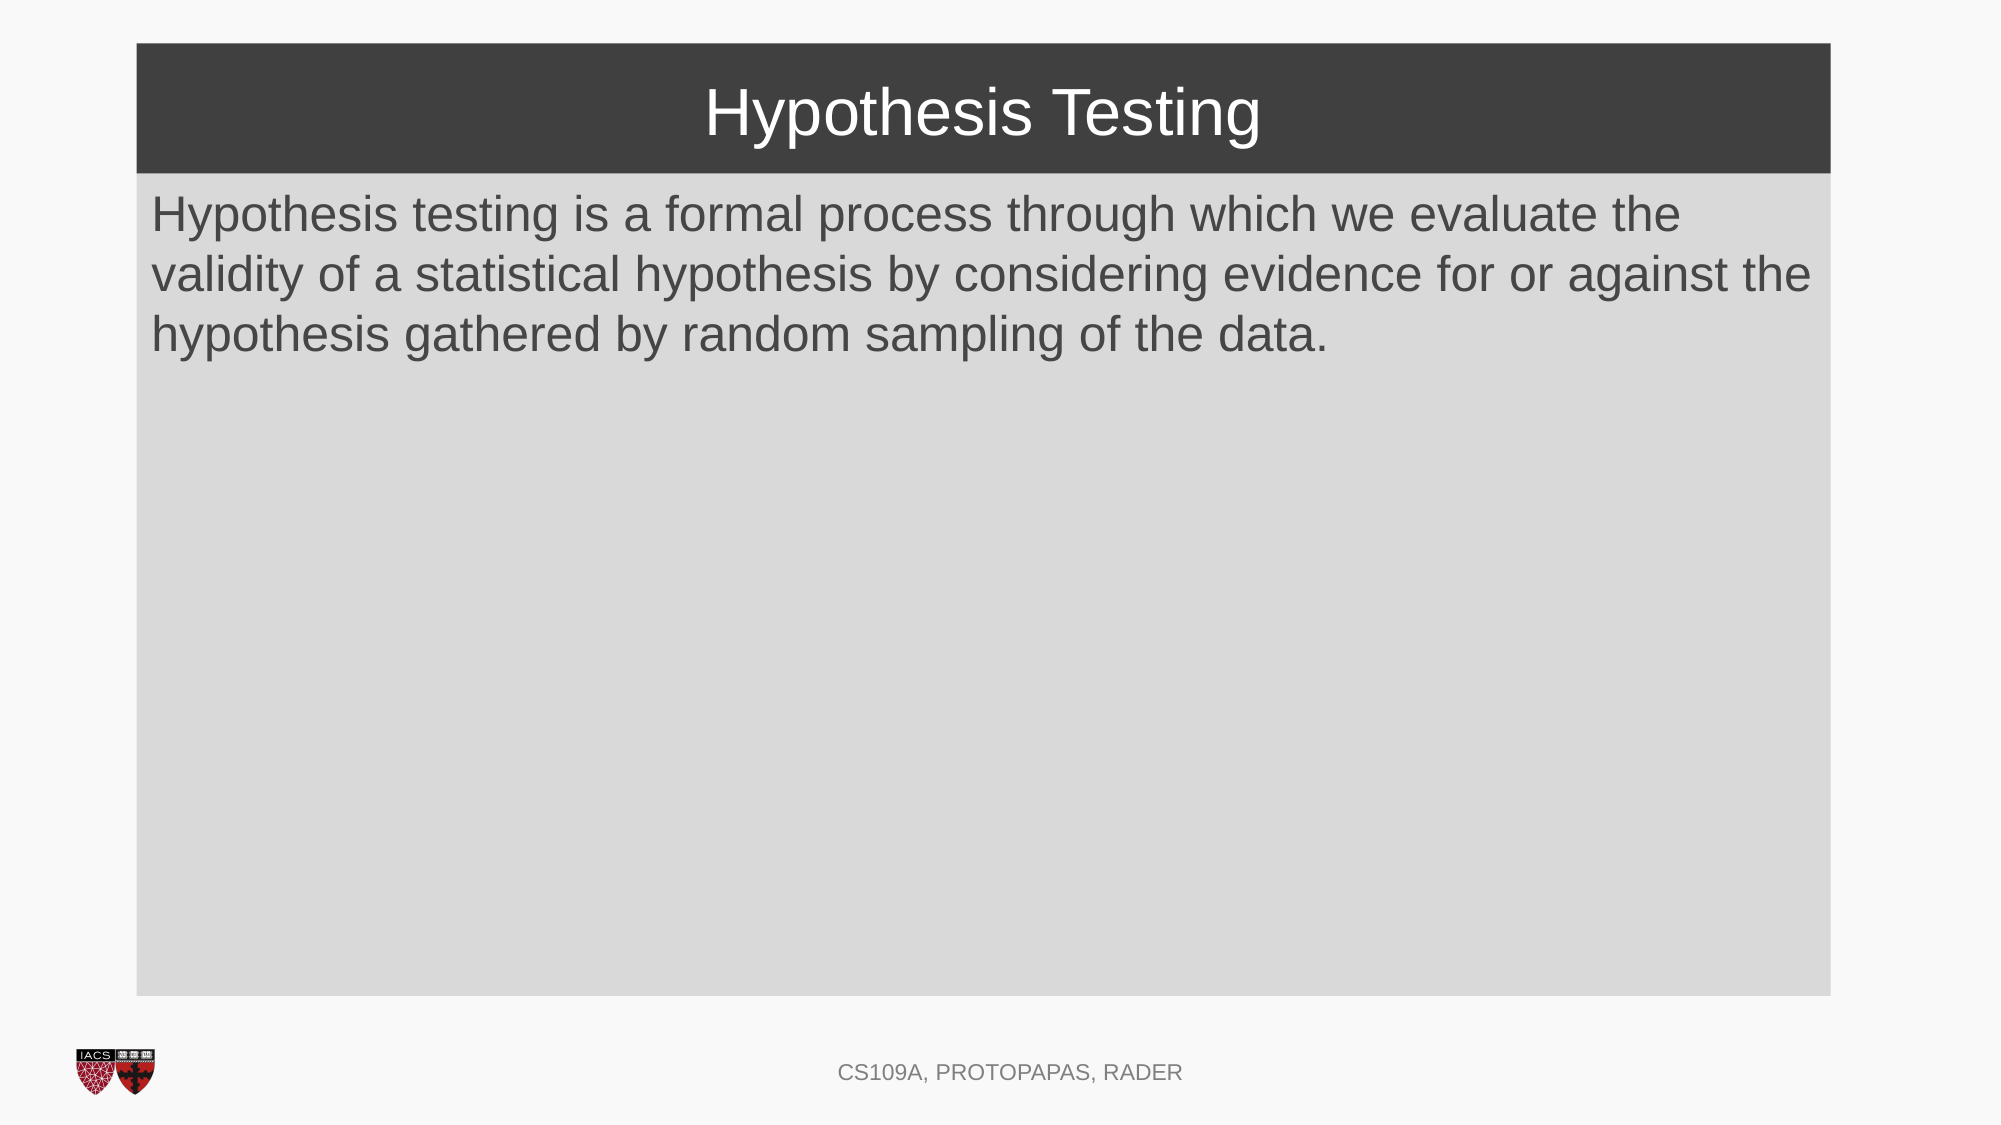

Hypothesis Testing
Hypothesis testing is a formal process through which we evaluate the validity of a statistical hypothesis by considering evidence for or against the hypothesis gathered by random sampling of the data.